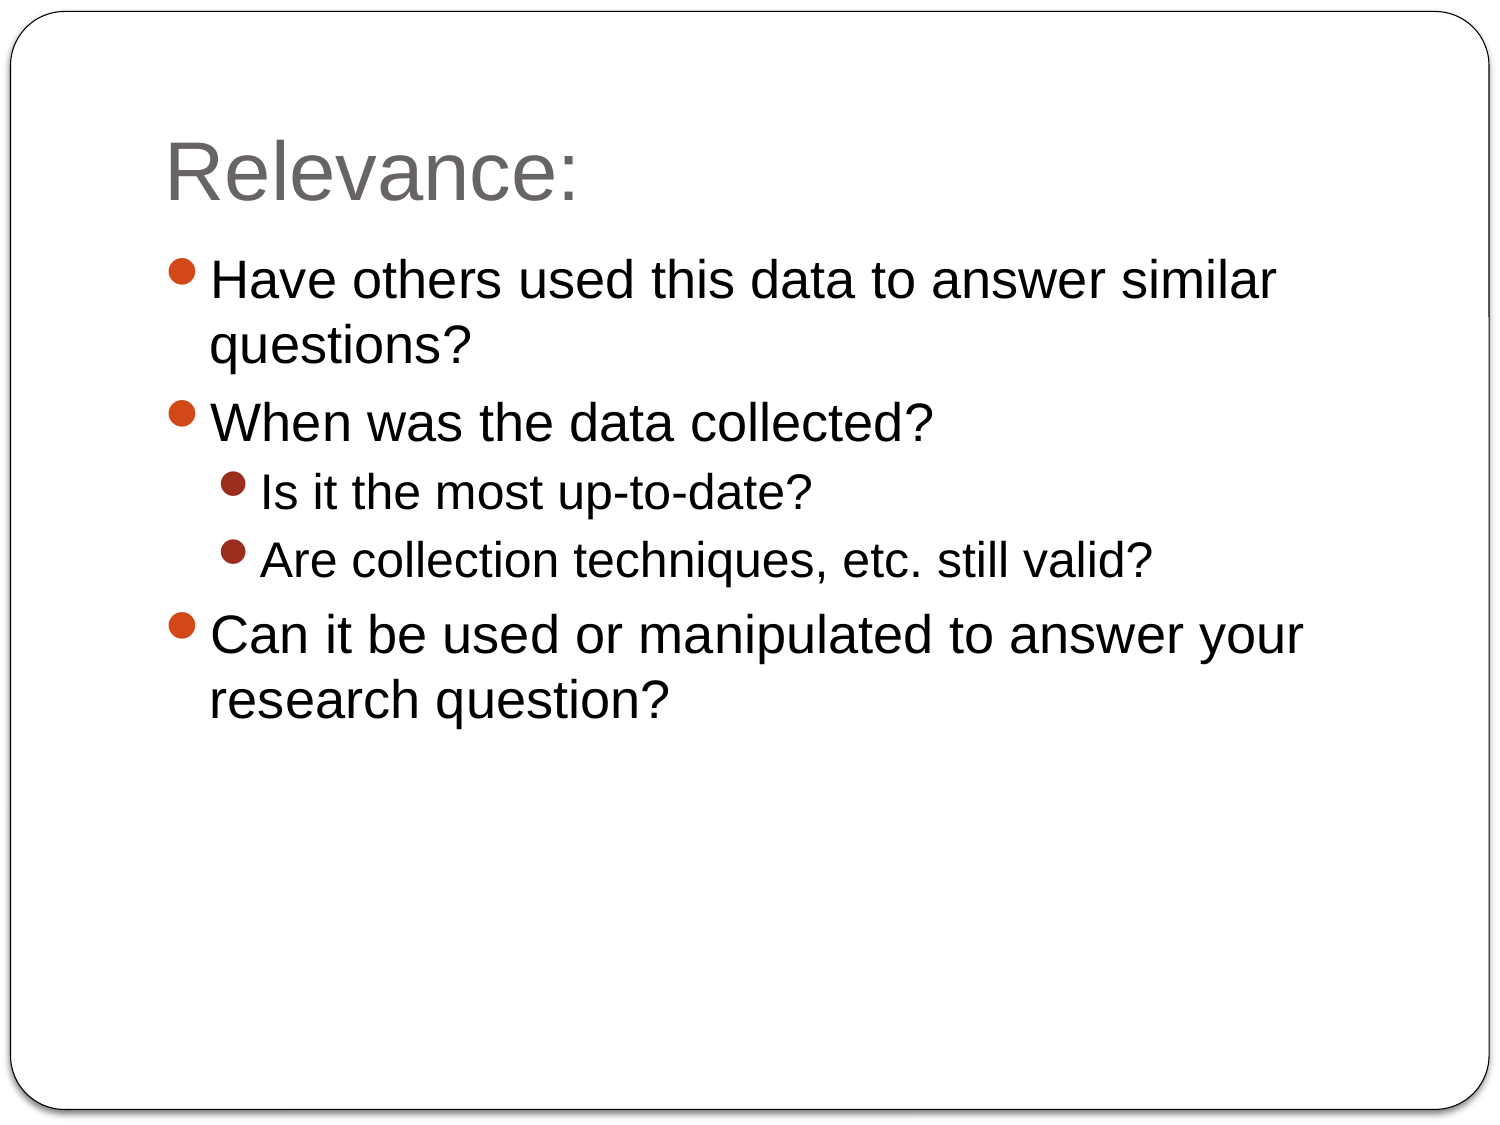

# Relevance:
Have others used this data to answer similar questions?
When was the data collected?
Is it the most up-to-date?
Are collection techniques, etc. still valid?
Can it be used or manipulated to answer your research question?